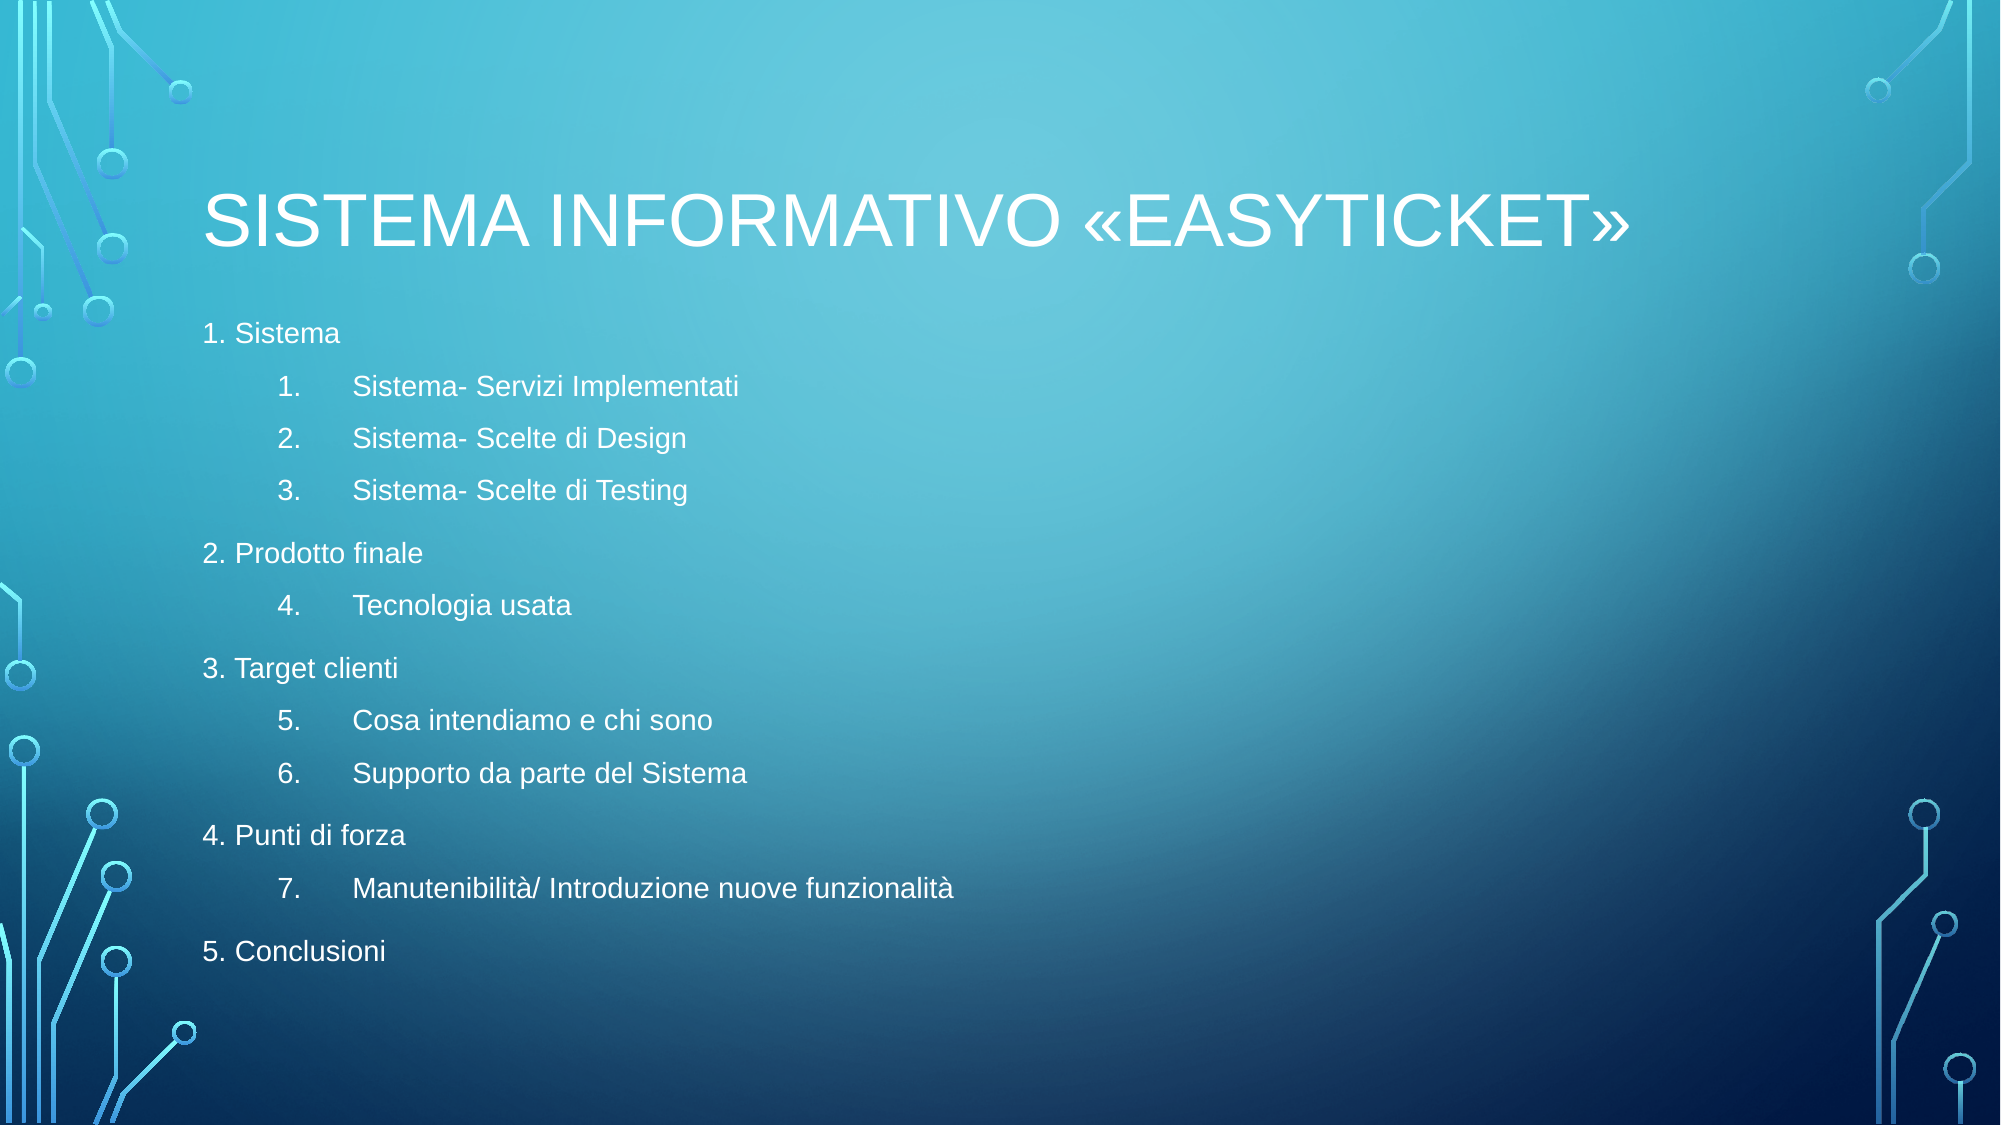

# SISTEMA INFORMATIVO «EASYTICKET»
1. Sistema
Sistema- Servizi Implementati
Sistema- Scelte di Design
Sistema- Scelte di Testing
2. Prodotto finale
Tecnologia usata
3. Target clienti
Cosa intendiamo e chi sono
Supporto da parte del Sistema
4. Punti di forza
Manutenibilità/ Introduzione nuove funzionalità
5. Conclusioni